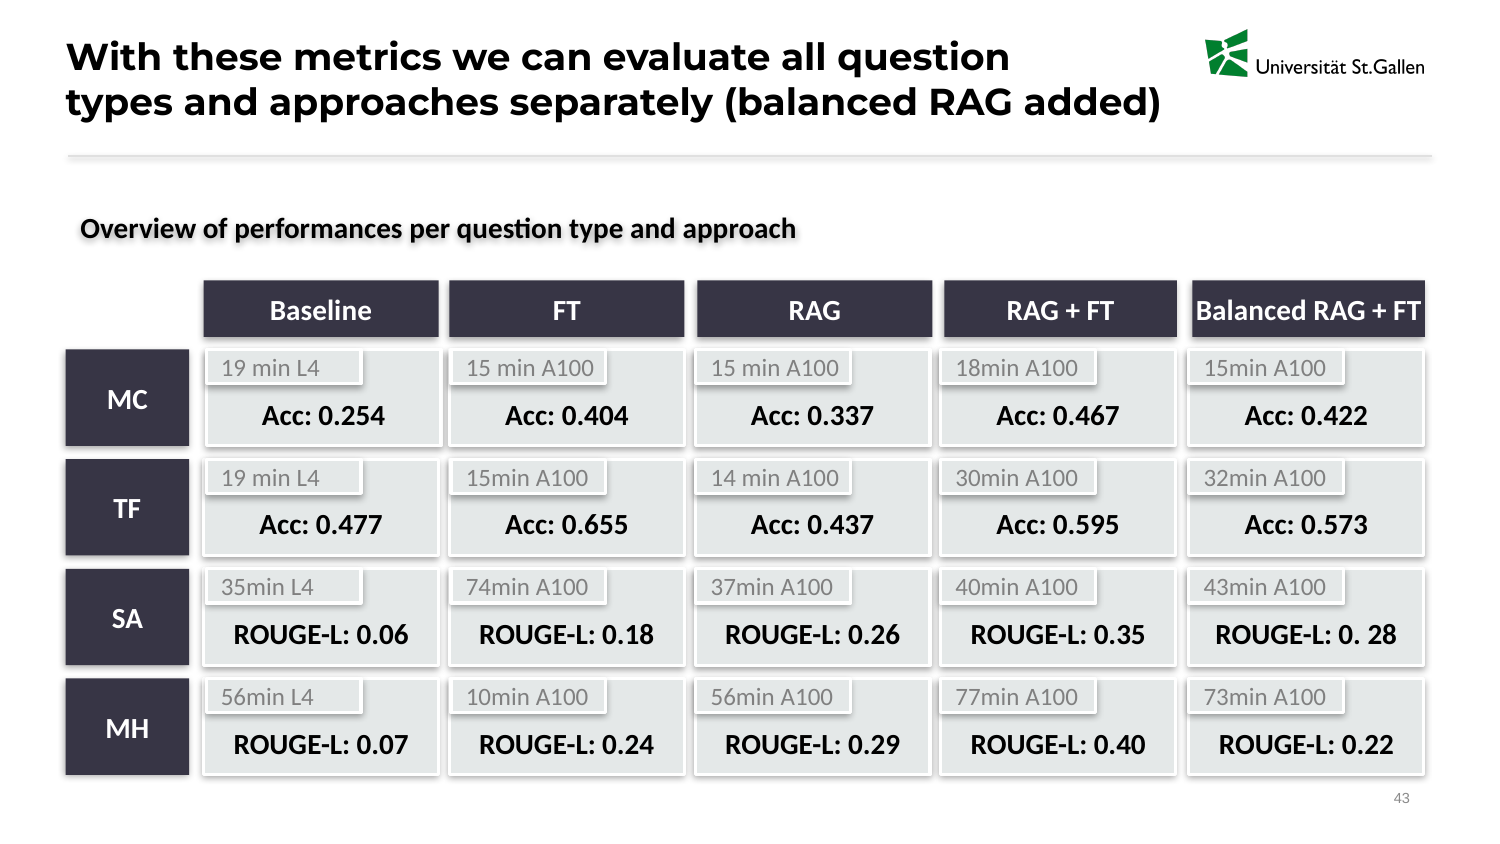

# With these metrics we can evaluate all question types and approaches separately (balanced RAG added)
Overview of performances per question type and approach
Baseline
FT
RAG
RAG + FT
Balanced RAG + FT
MC
Acc: 0.254
19 min L4
Acc: 0.404
Acc: 0.655
ROUGE-L: 0.18
ROUGE-L: 0.24
15 min A100
Acc: 0.337
Acc: 0.437
ROUGE-L: 0.26
ROUGE-L: 0.29
15 min A100
Acc: 0.467
18min A100
Acc: 0.422
15min A100
TF
Acc: 0.477
19 min L4
15min A100
14 min A100
Acc: 0.595
30min A100
Acc: 0.573
32min A100
SA
ROUGE-L: 0.06
35min L4
74min A100
37min A100
ROUGE-L: 0.35
40min A100
ROUGE-L: 0. 28
43min A100
MH
ROUGE-L: 0.07
56min L4
10min A100
56min A100
ROUGE-L: 0.40
77min A100
ROUGE-L: 0.22
73min A100
43